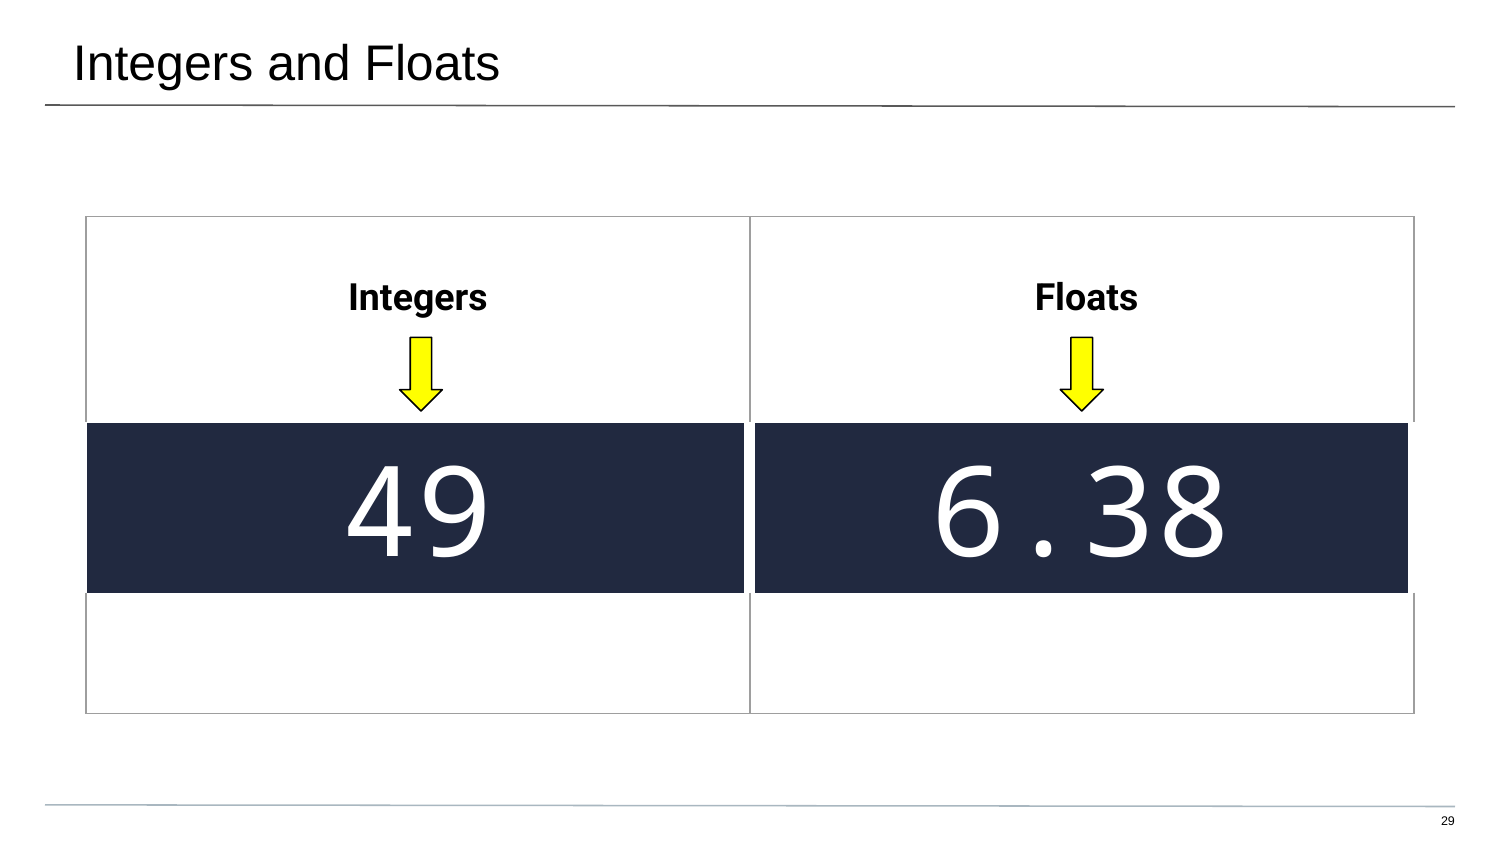

# Integers and Floats
| Integers | Floats |
| --- | --- |
| 49 | 6.38 |
|  |  |

29